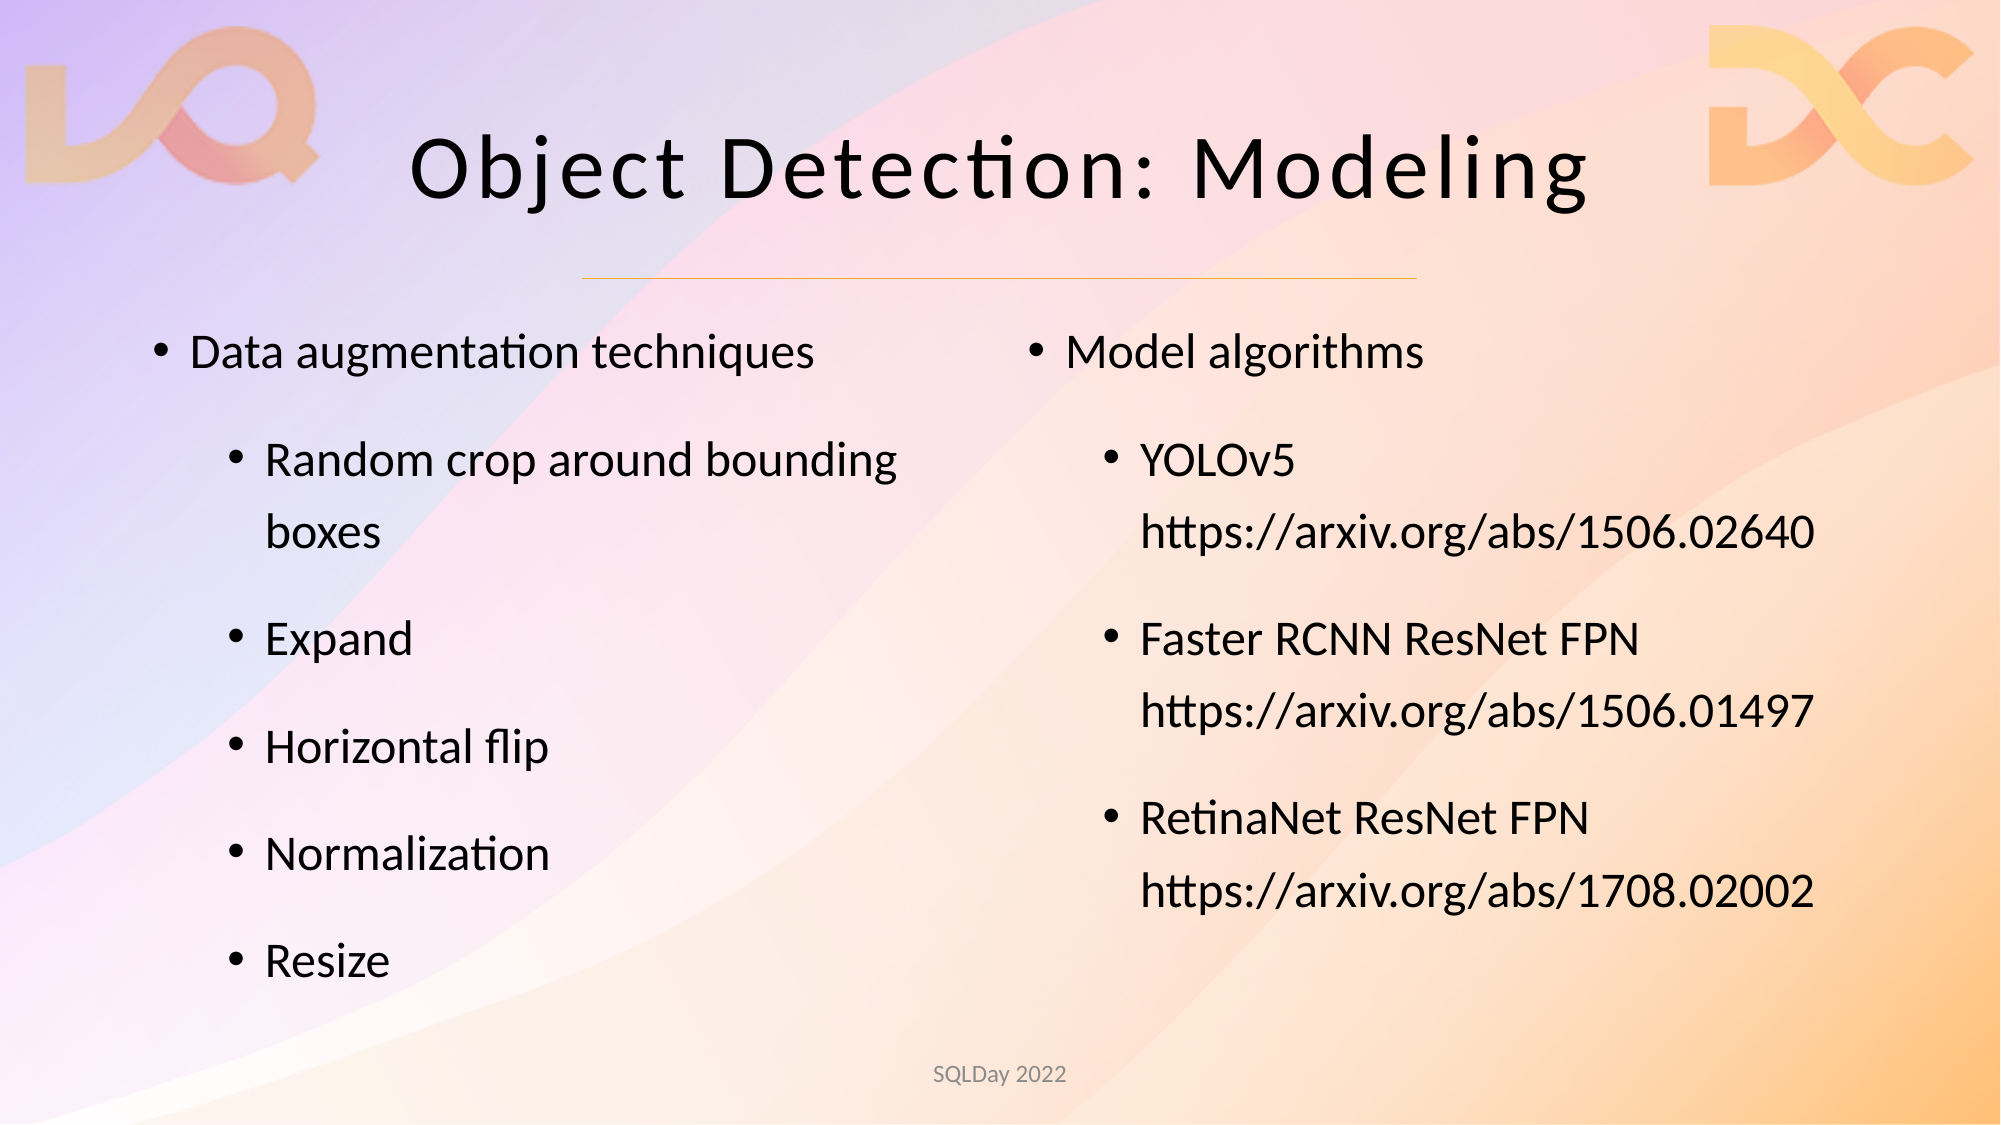

# Object Detection: Modeling
Data augmentation techniques
Random crop around bounding boxes
Expand
Horizontal flip
Normalization
Resize

Model algorithms
YOLOv5 https://arxiv.org/abs/1506.02640
Faster RCNN ResNet FPN https://arxiv.org/abs/1506.01497
RetinaNet ResNet FPN https://arxiv.org/abs/1708.02002
SQLDay 2022